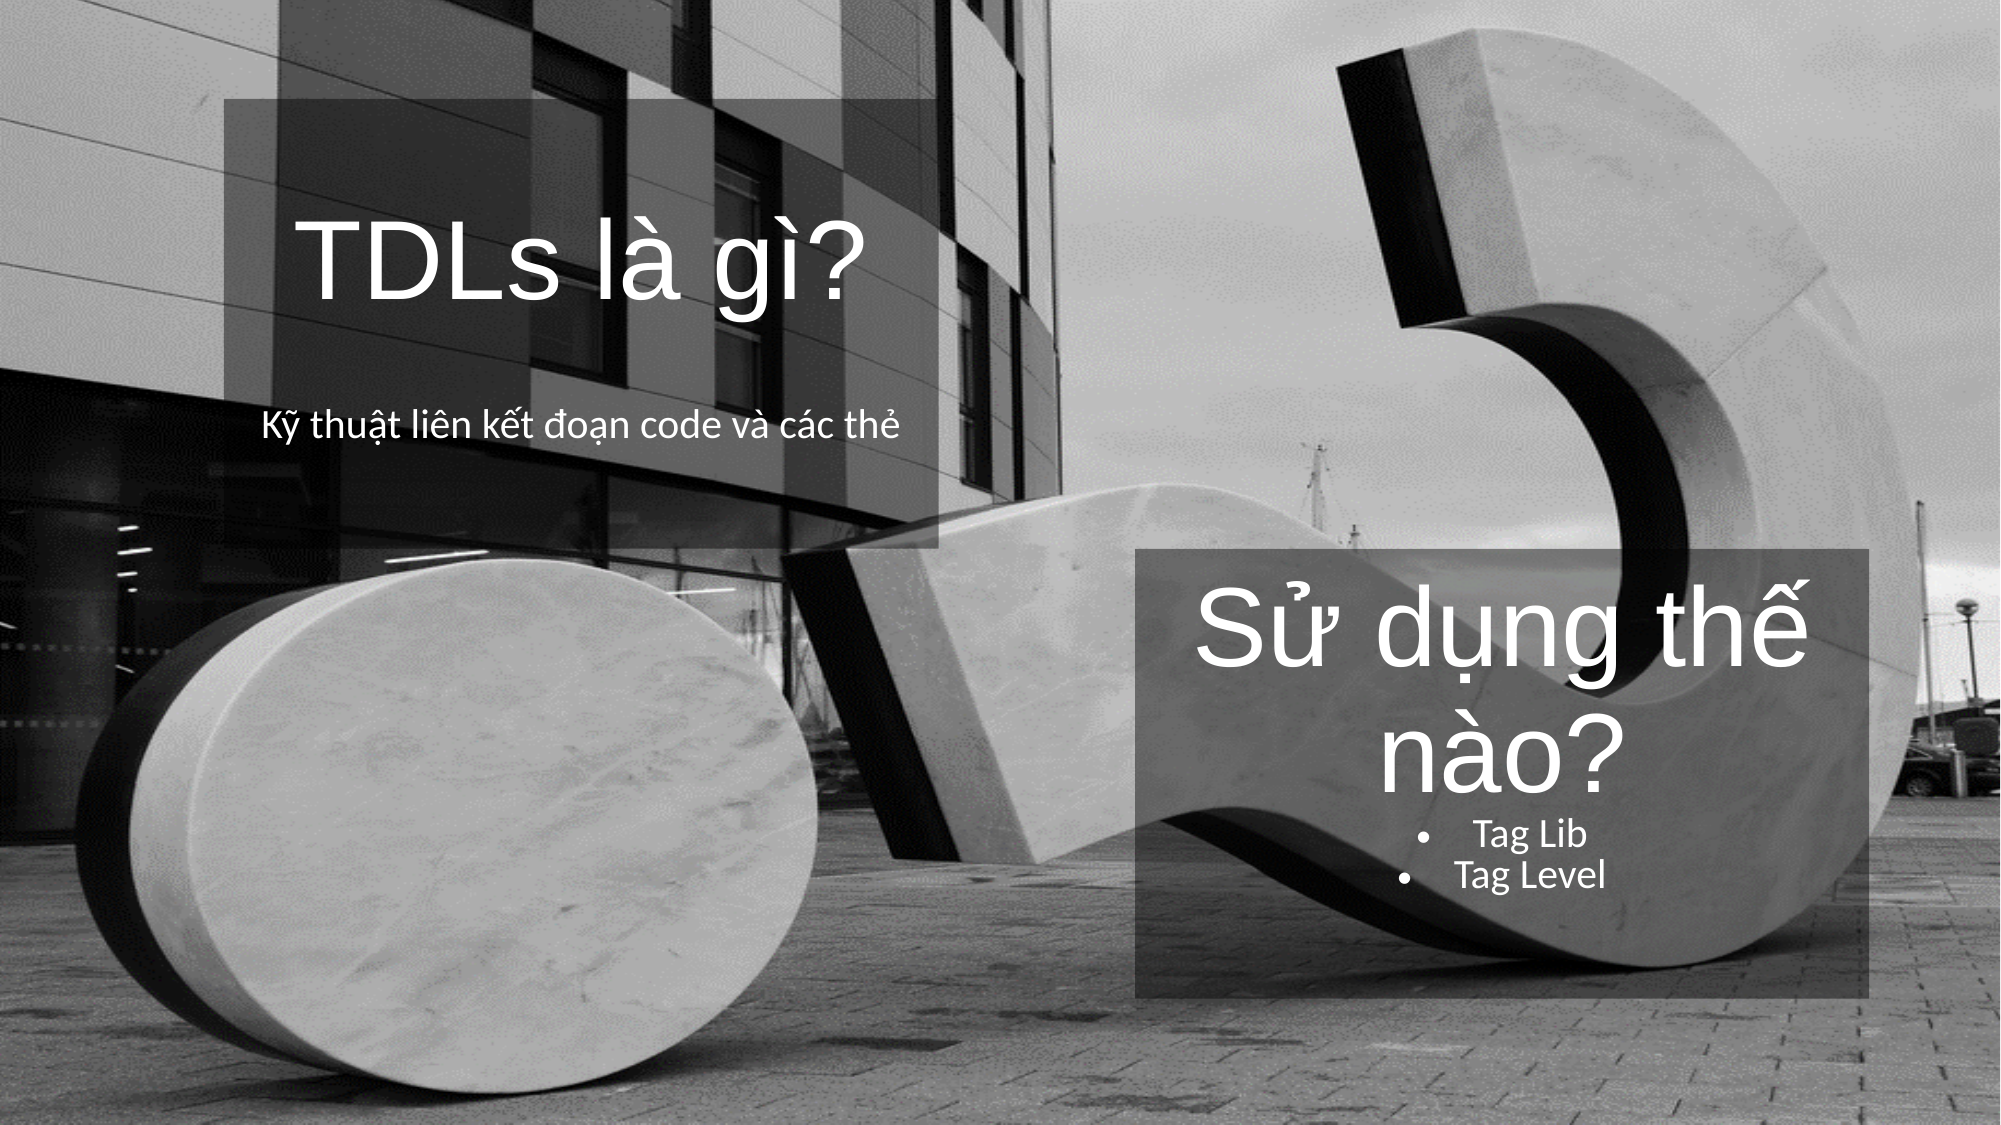

TDLs là gì?

Kỹ thuật liên kết đoạn code và các thẻ
Sử dụng thế nào?
Tag Lib
Tag Level